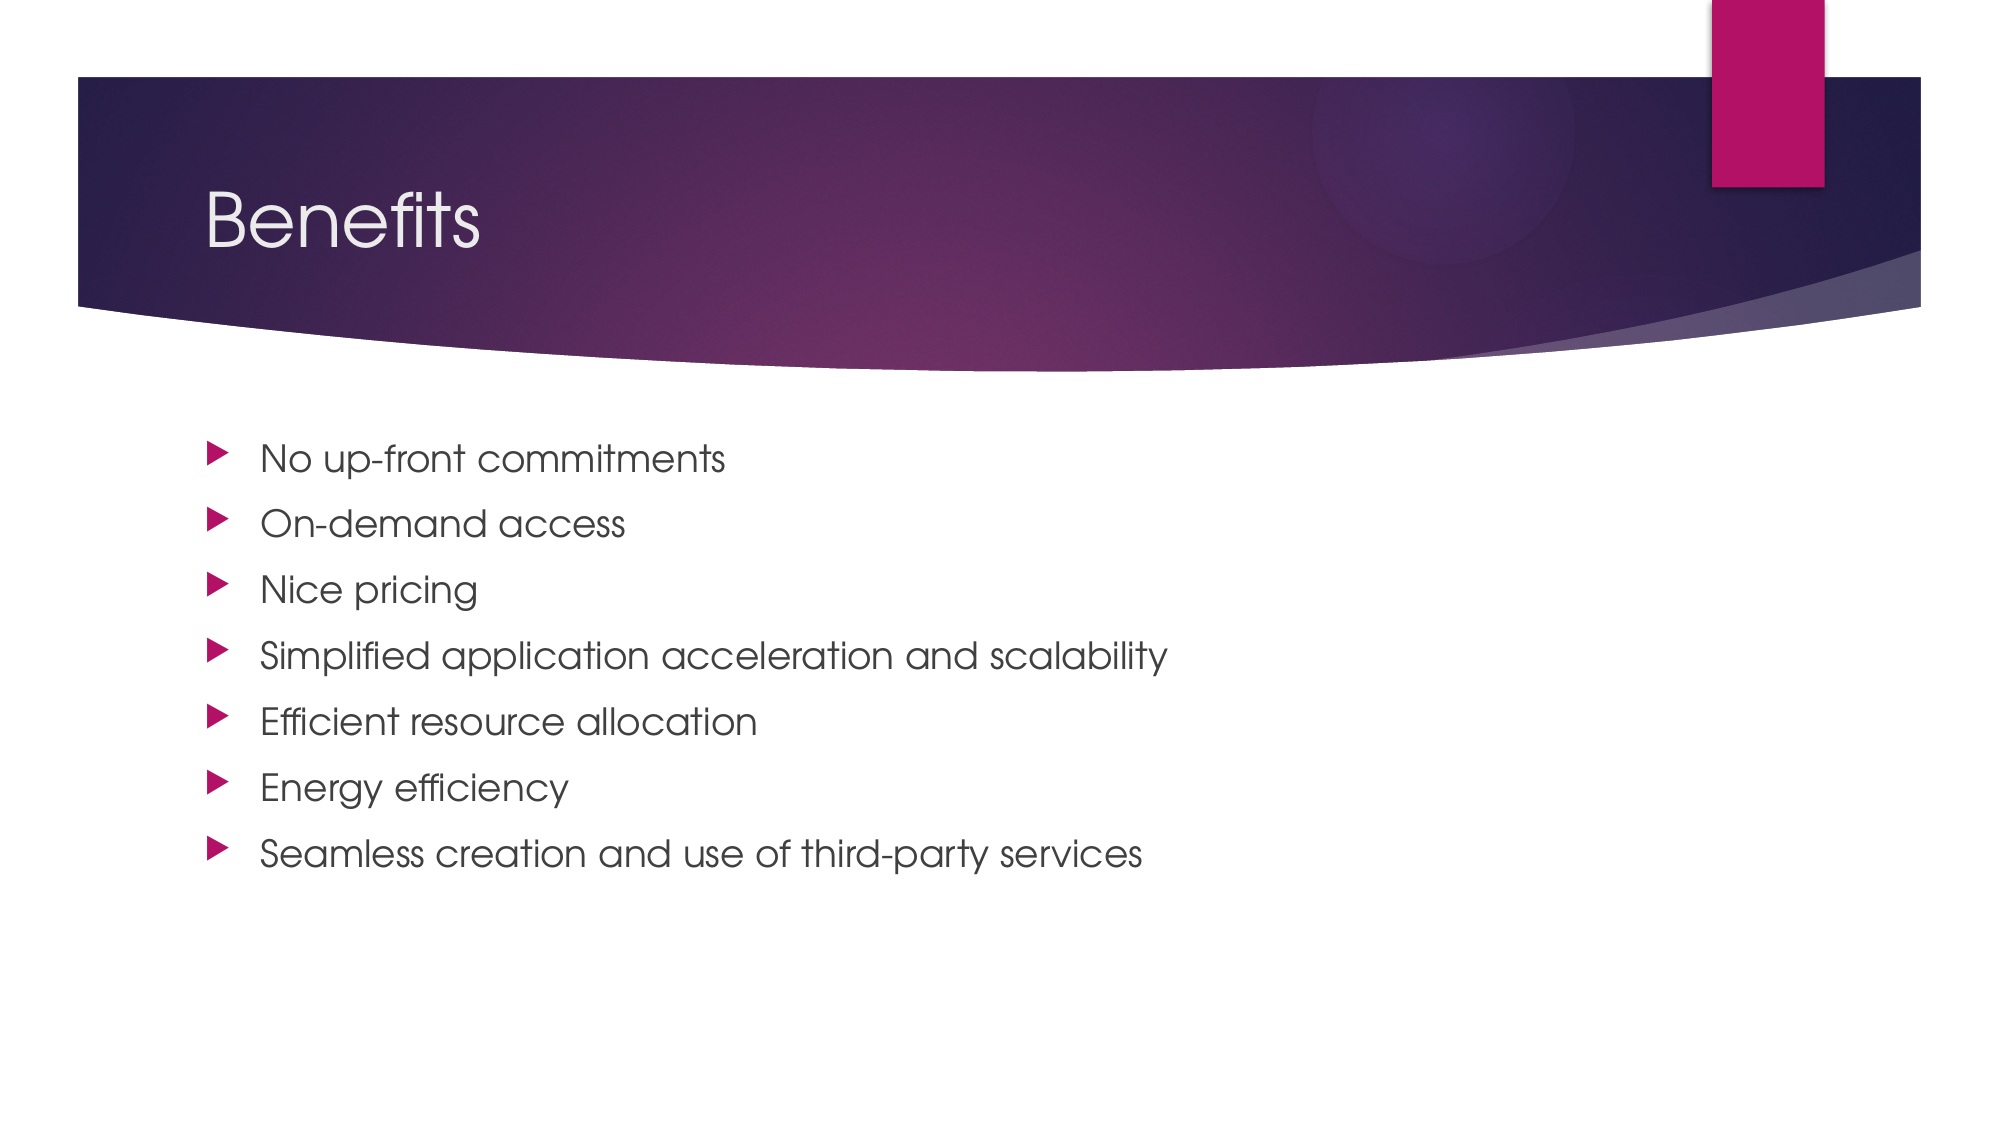

# Benefits
No up-front commitments
On-demand access
Nice pricing
Simplified application acceleration and scalability
Efficient resource allocation
Energy efficiency
Seamless creation and use of third-party services